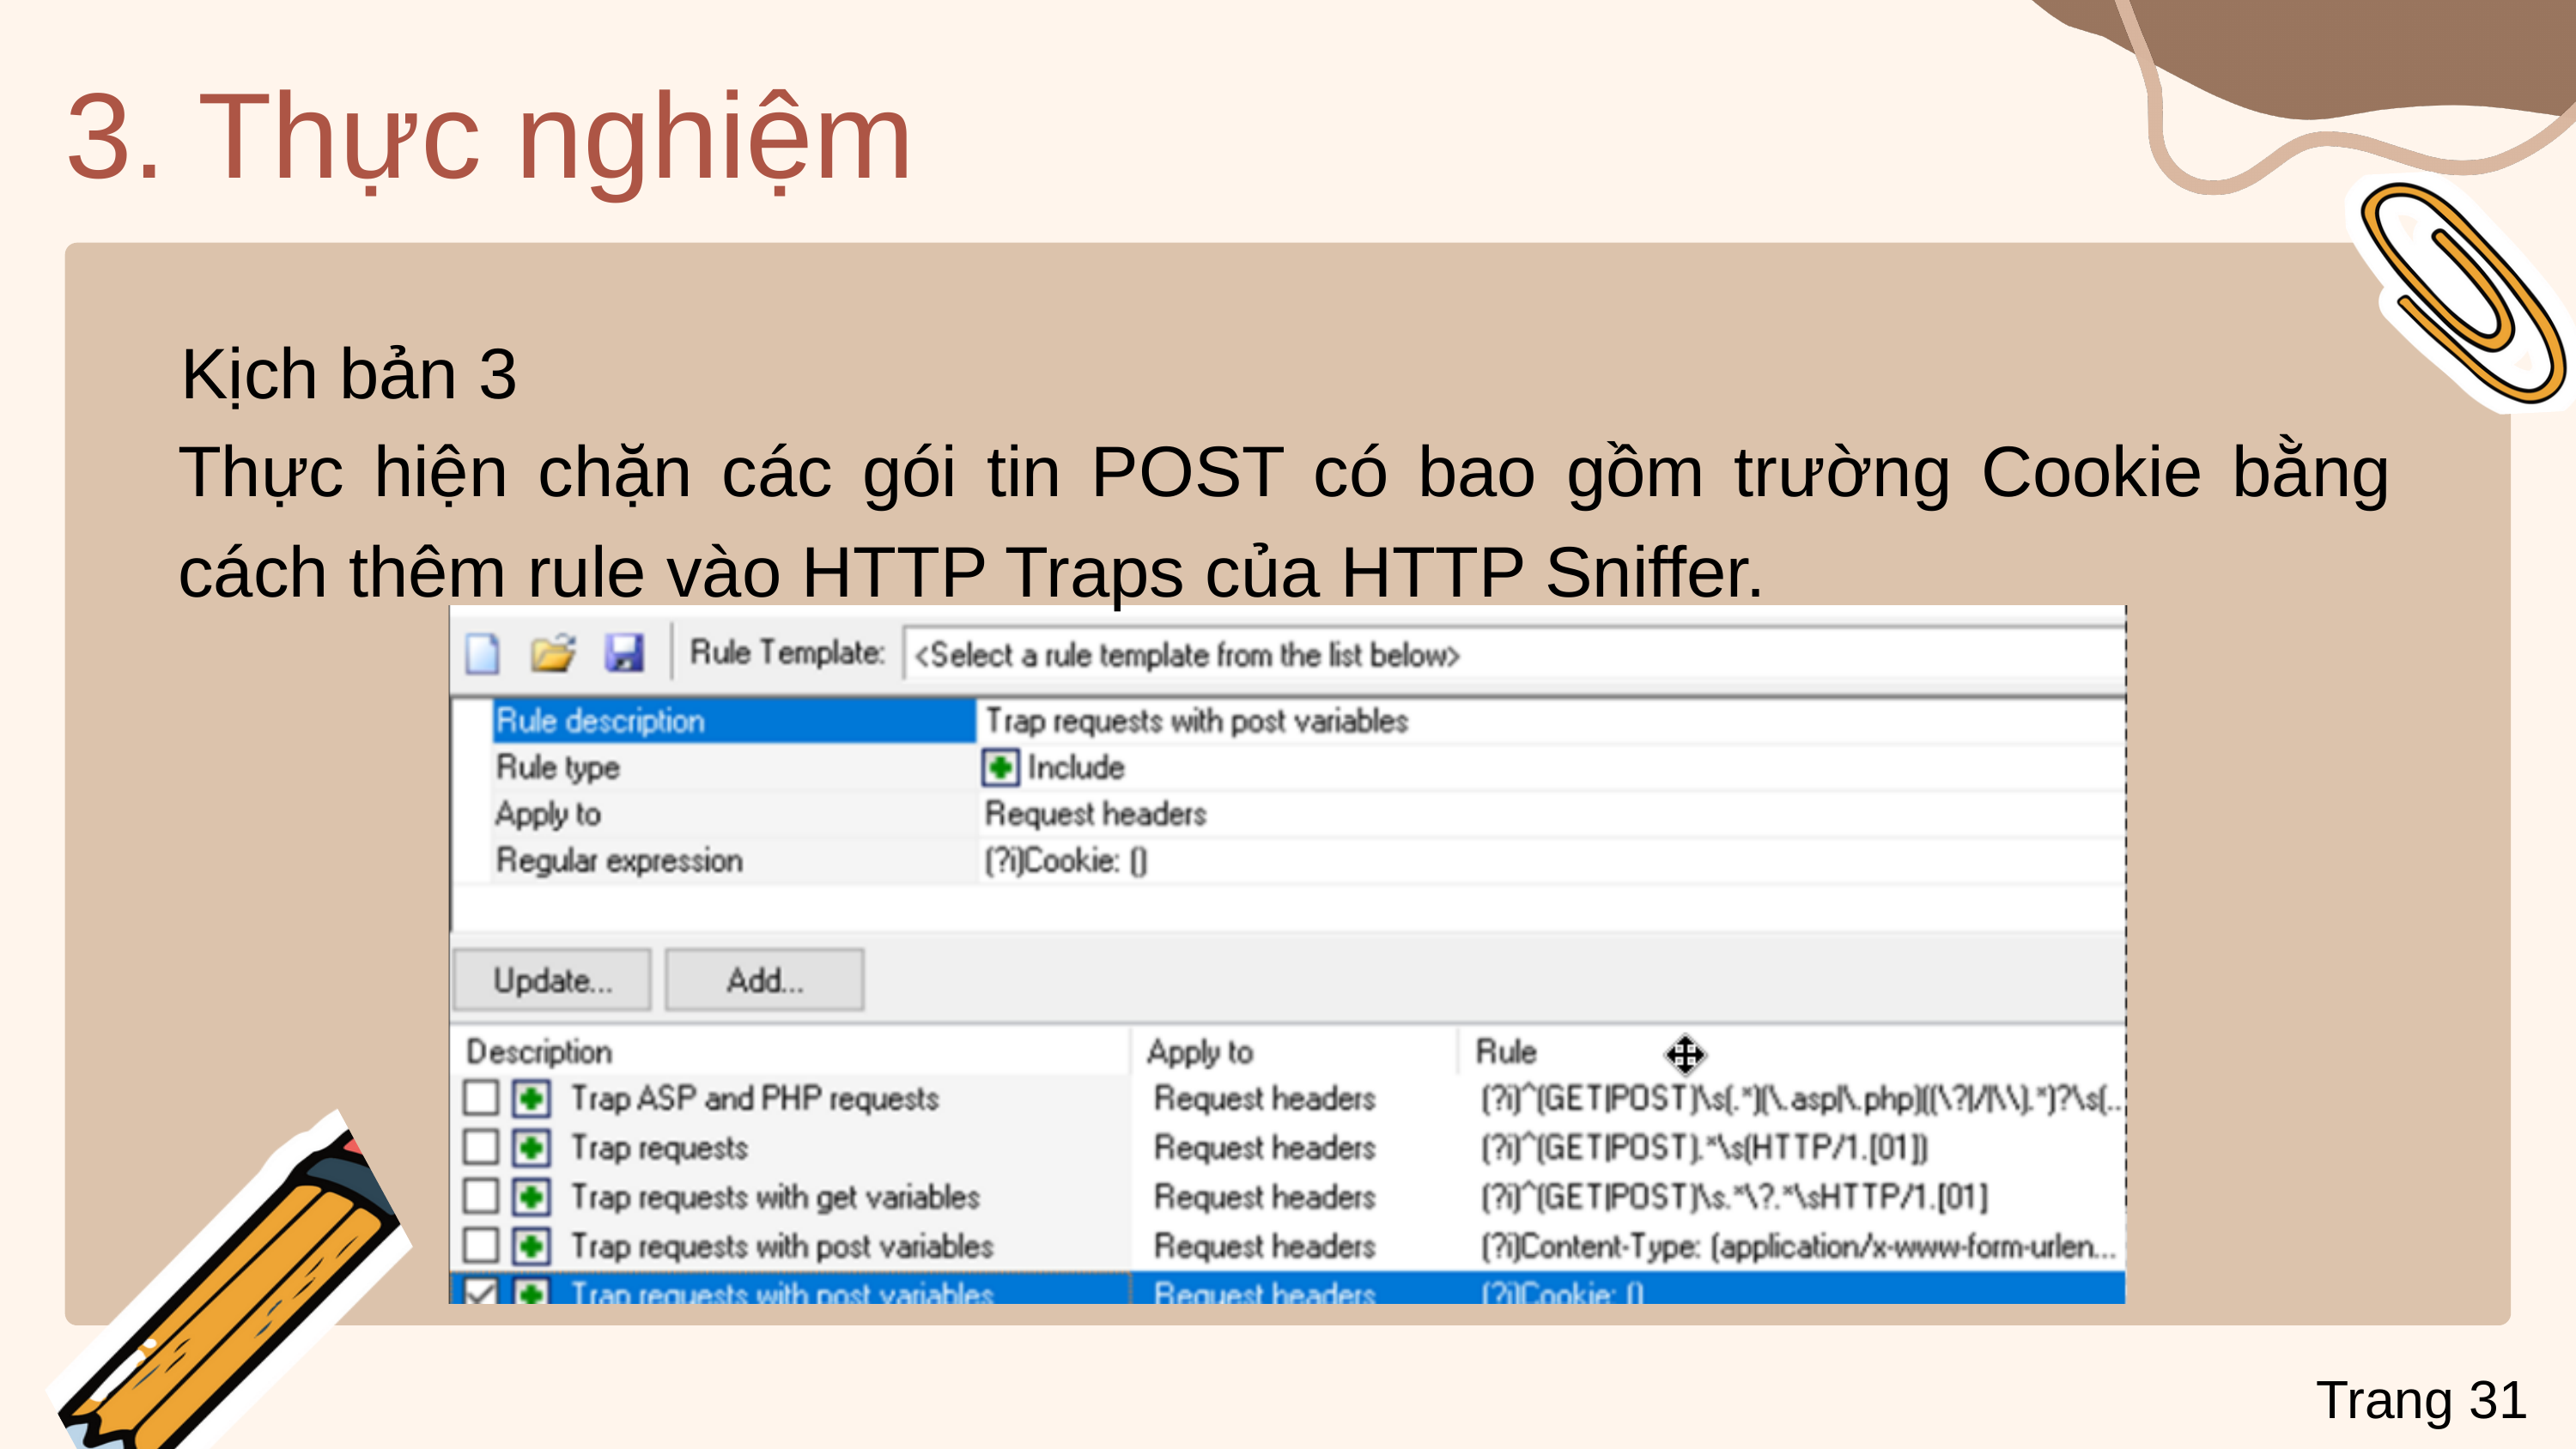

3. Thực nghiệm

Kịch bản 3
Thực hiện chặn các gói tin POST có bao gồm trường Cookie bằng cách thêm rule vào HTTP Traps của HTTP Sniffer.

Trang 31